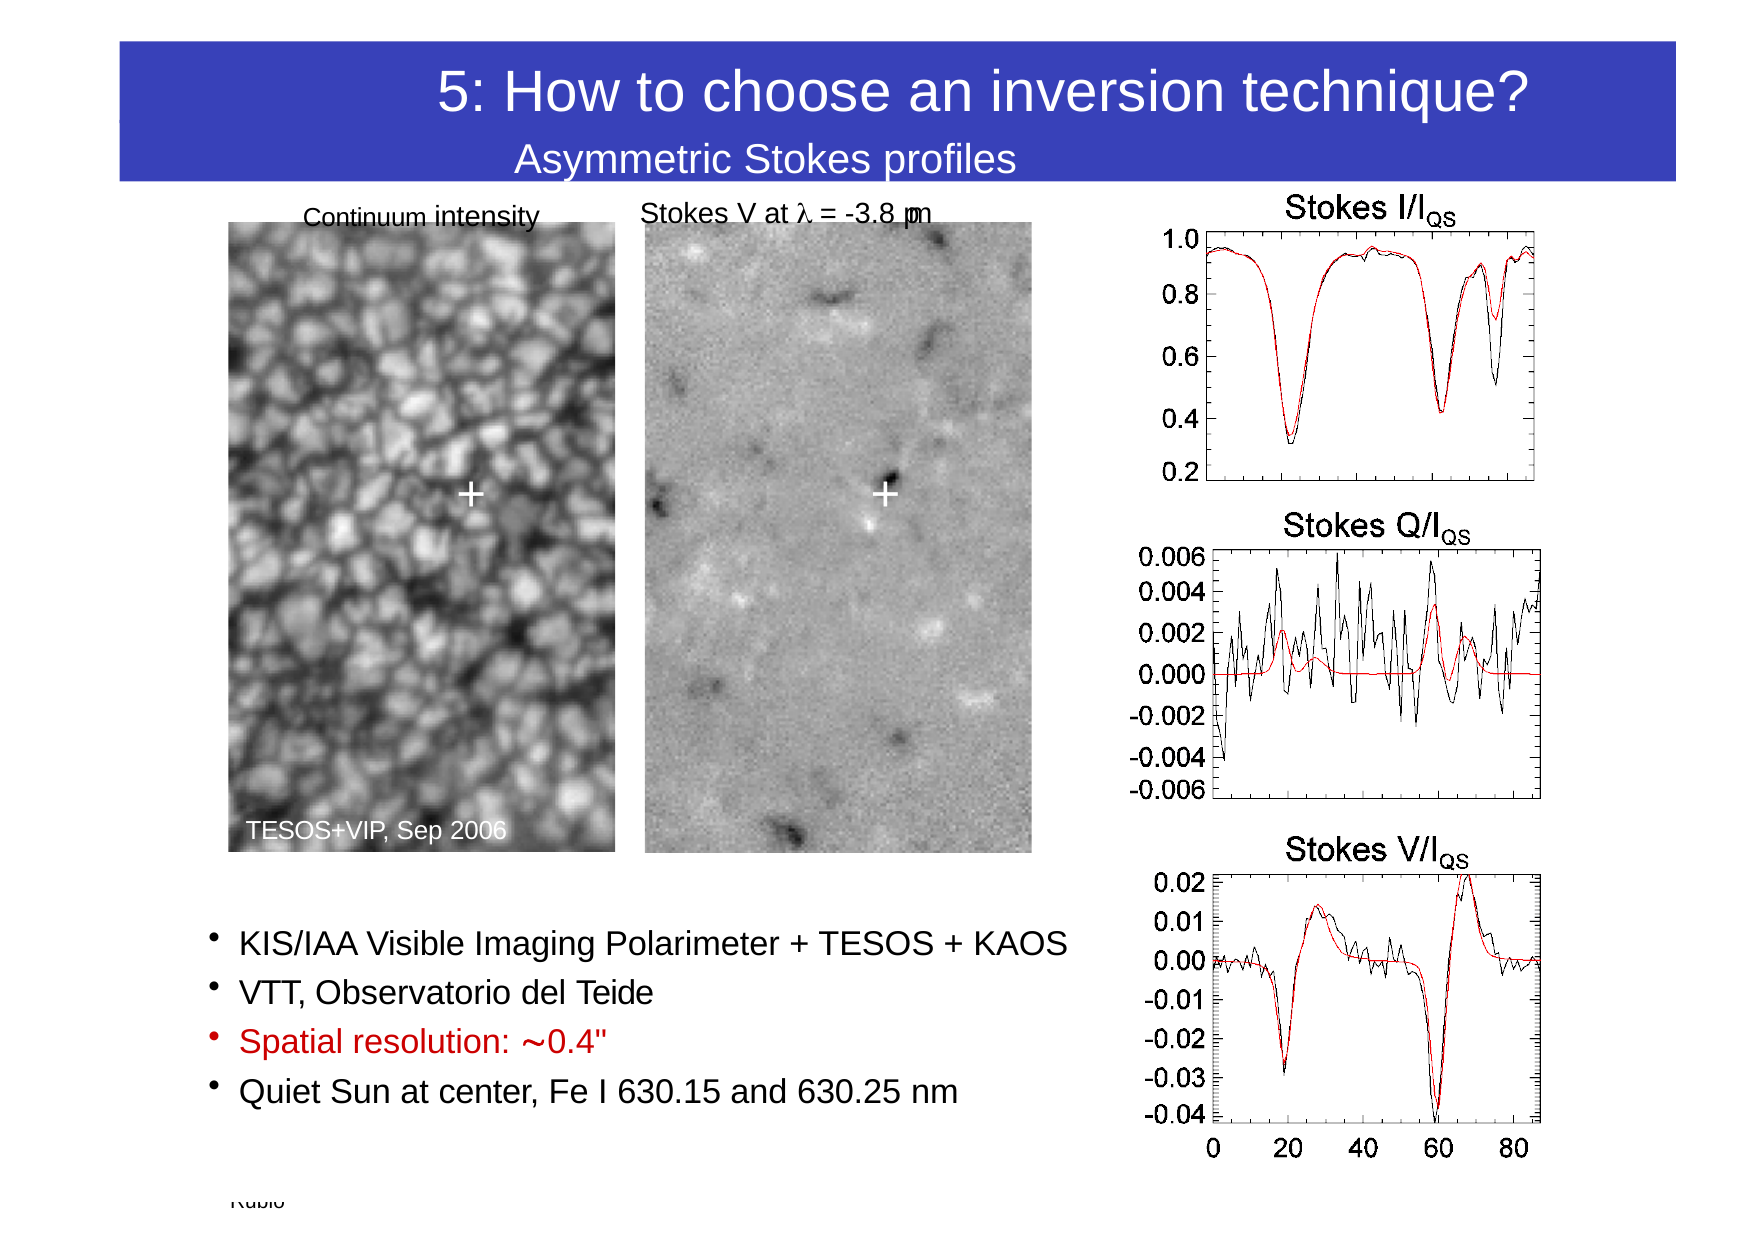

5: How to choose an inversion technique?
              Asymmetric Stokes profiles

Stokes V at λ = -3.8 p   m
Continuum intensity

+
+

TESOS+VIP, Sep 2006

KIS/IAA Visible Imaging Polarimeter + TESOS + KAOS
VTT, Observatorio del Teide
Spatial resolution: ∼0.4"
Quiet Sun at center, Fe I 630.15 and 630.25 nm

3rd SOLARNET School, 18-23 May 2015, Granada, Spain	Luis Bellot Rubio